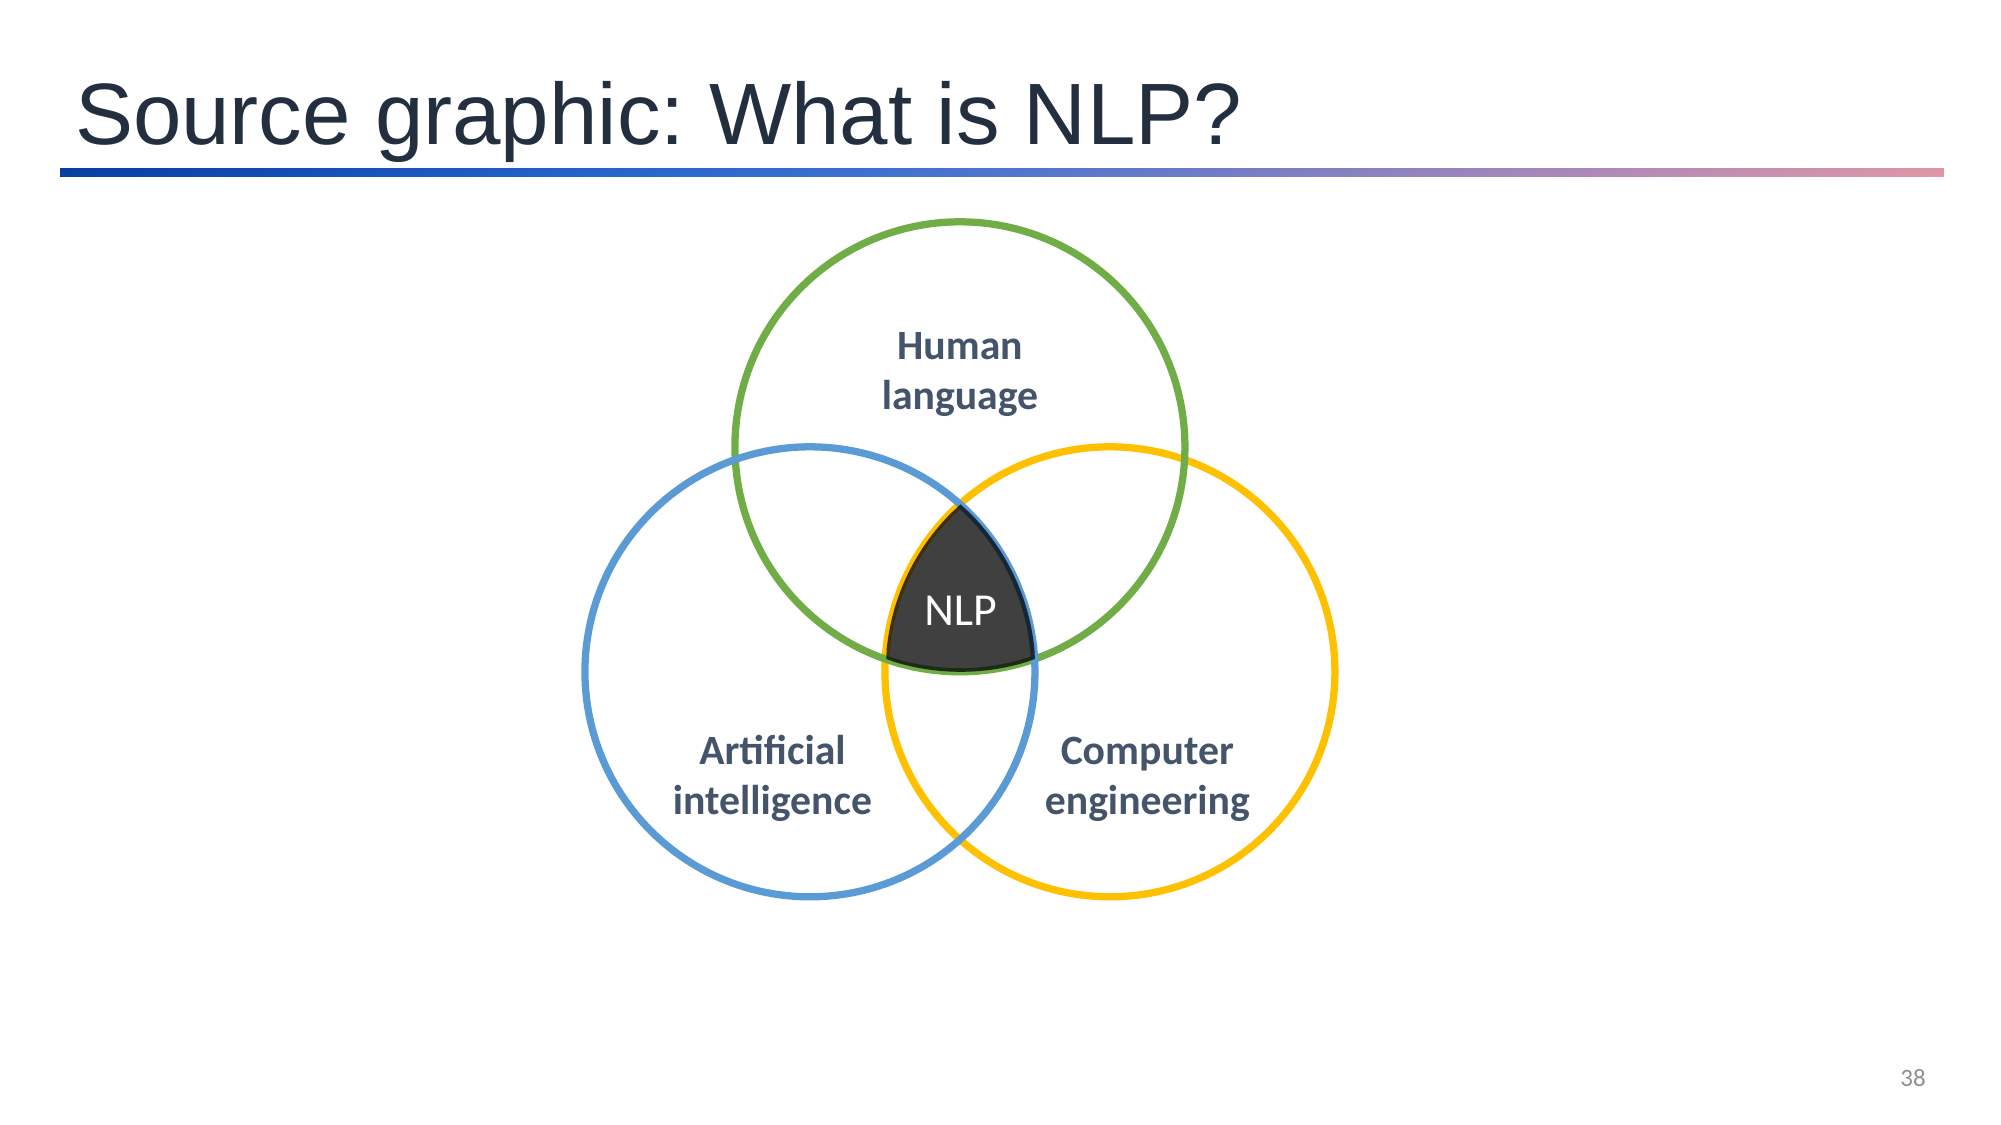

Source graphic: What is NLP?

Human language
Artificial intelligence
Computer
engineering
NLP
38